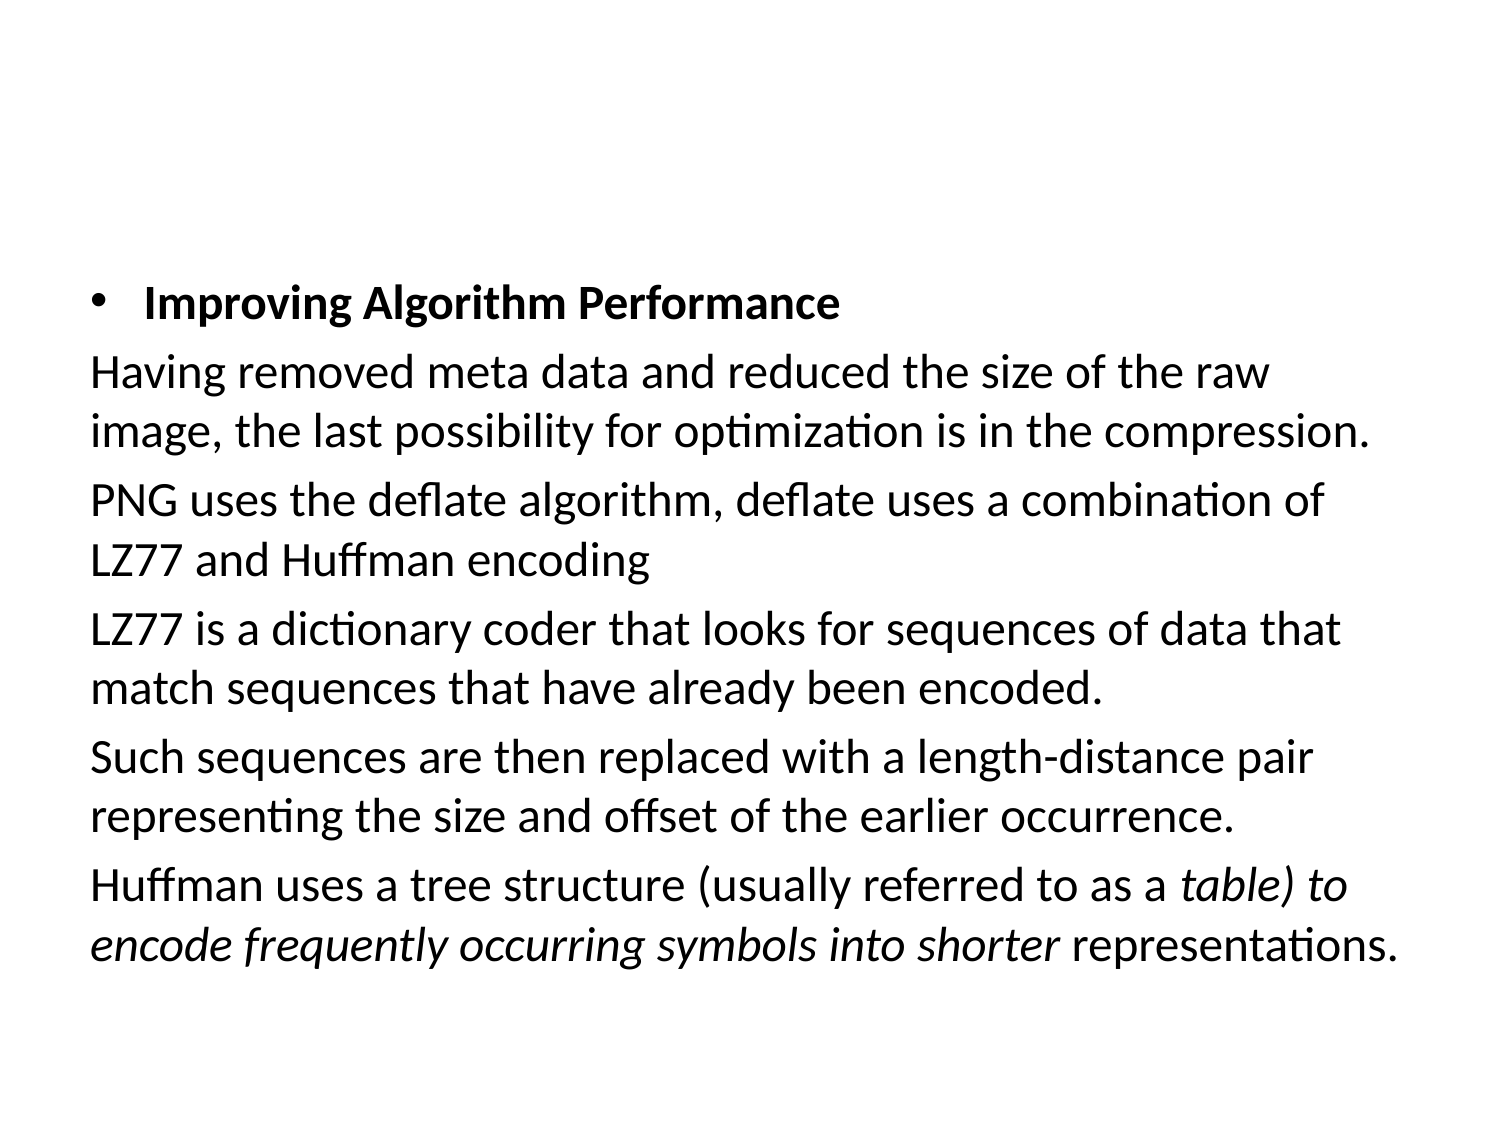

#
Improving Algorithm Performance
Having removed meta data and reduced the size of the raw image, the last possibility for optimization is in the compression.
PNG uses the deflate algorithm, deflate uses a combination of LZ77 and Huffman encoding
LZ77 is a dictionary coder that looks for sequences of data that match sequences that have already been encoded.
Such sequences are then replaced with a length-distance pair representing the size and offset of the earlier occurrence.
Huffman uses a tree structure (usually referred to as a table) to encode frequently occurring symbols into shorter representations.